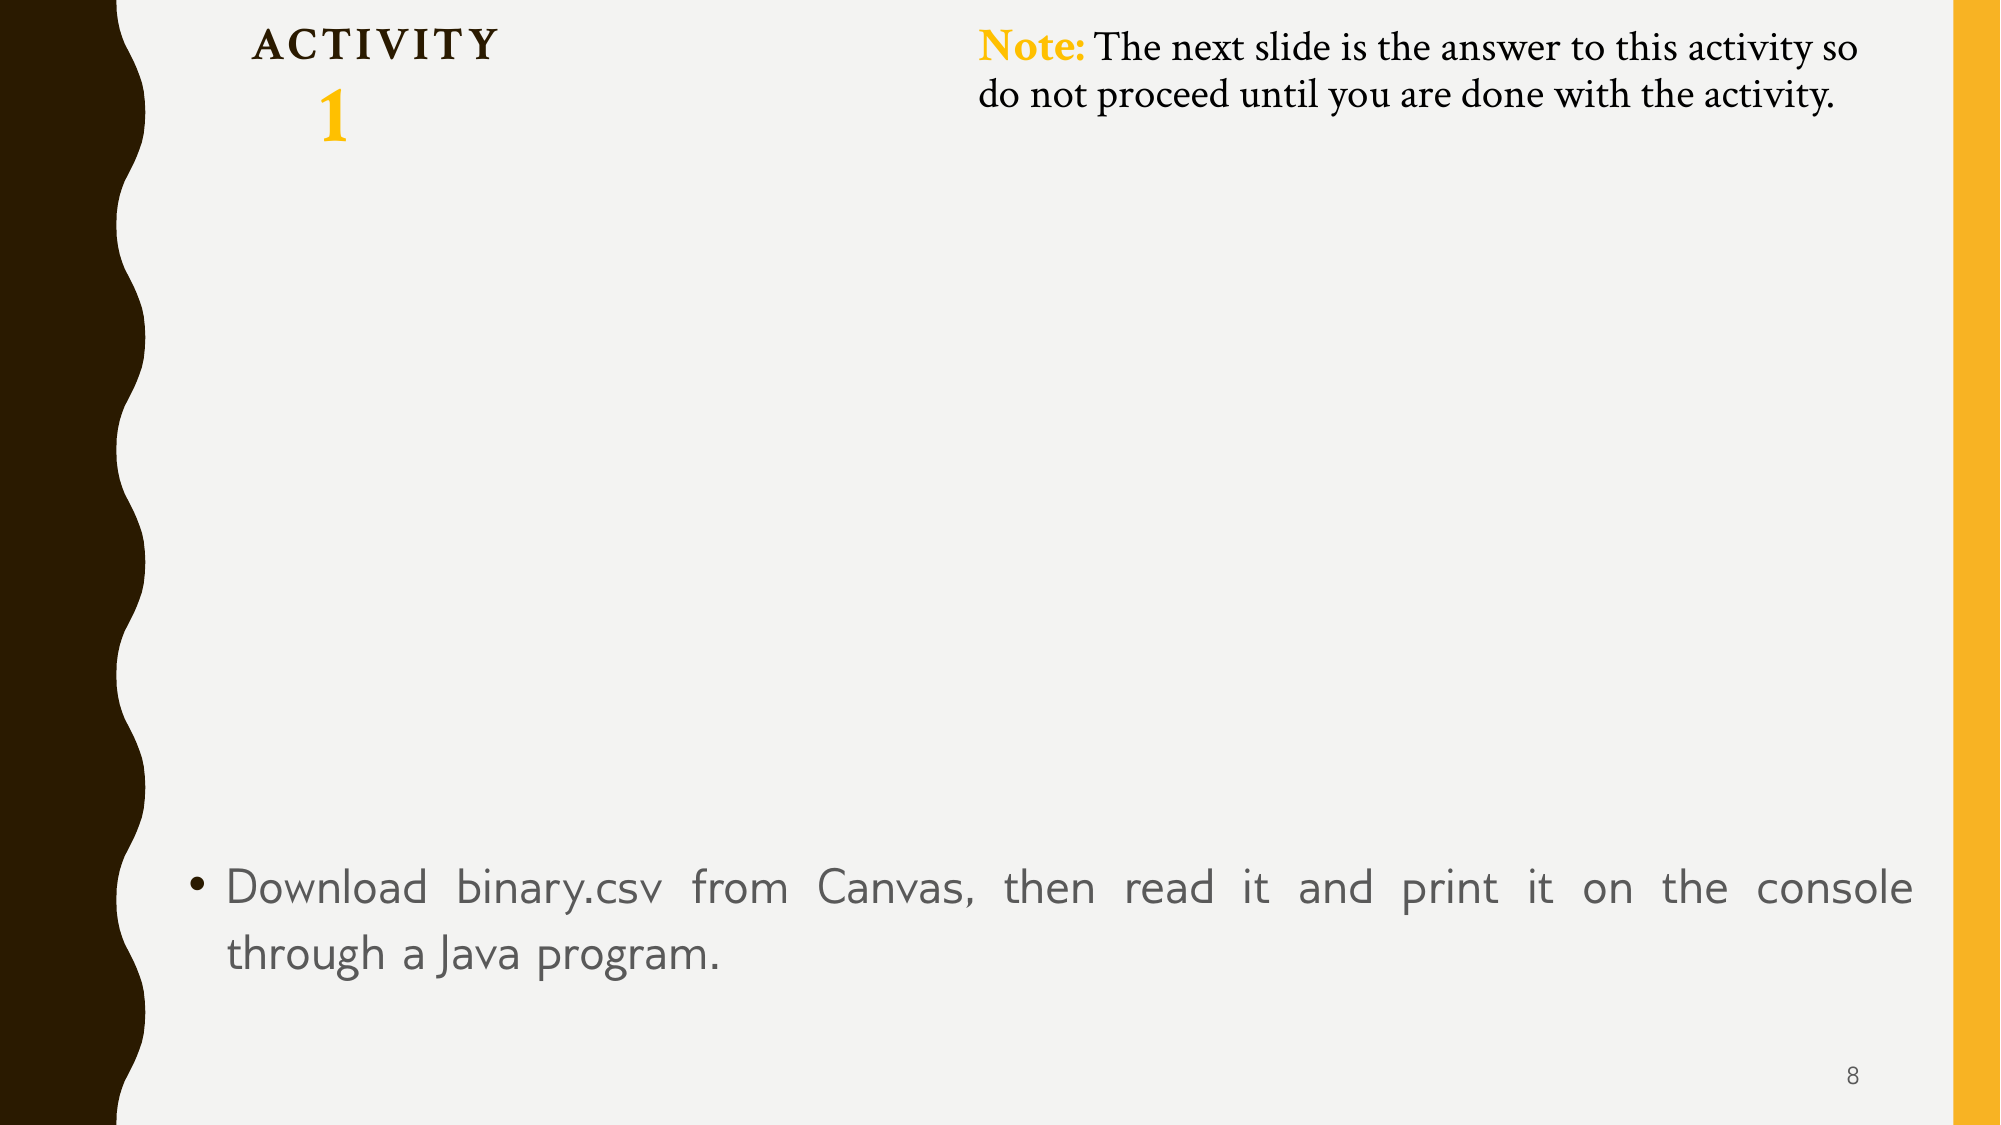

Activity
1
Note: The next slide is the answer to this activity so do not proceed until you are done with the activity.
Download binary.csv from Canvas, then read it and print it on the console through a Java program.

8